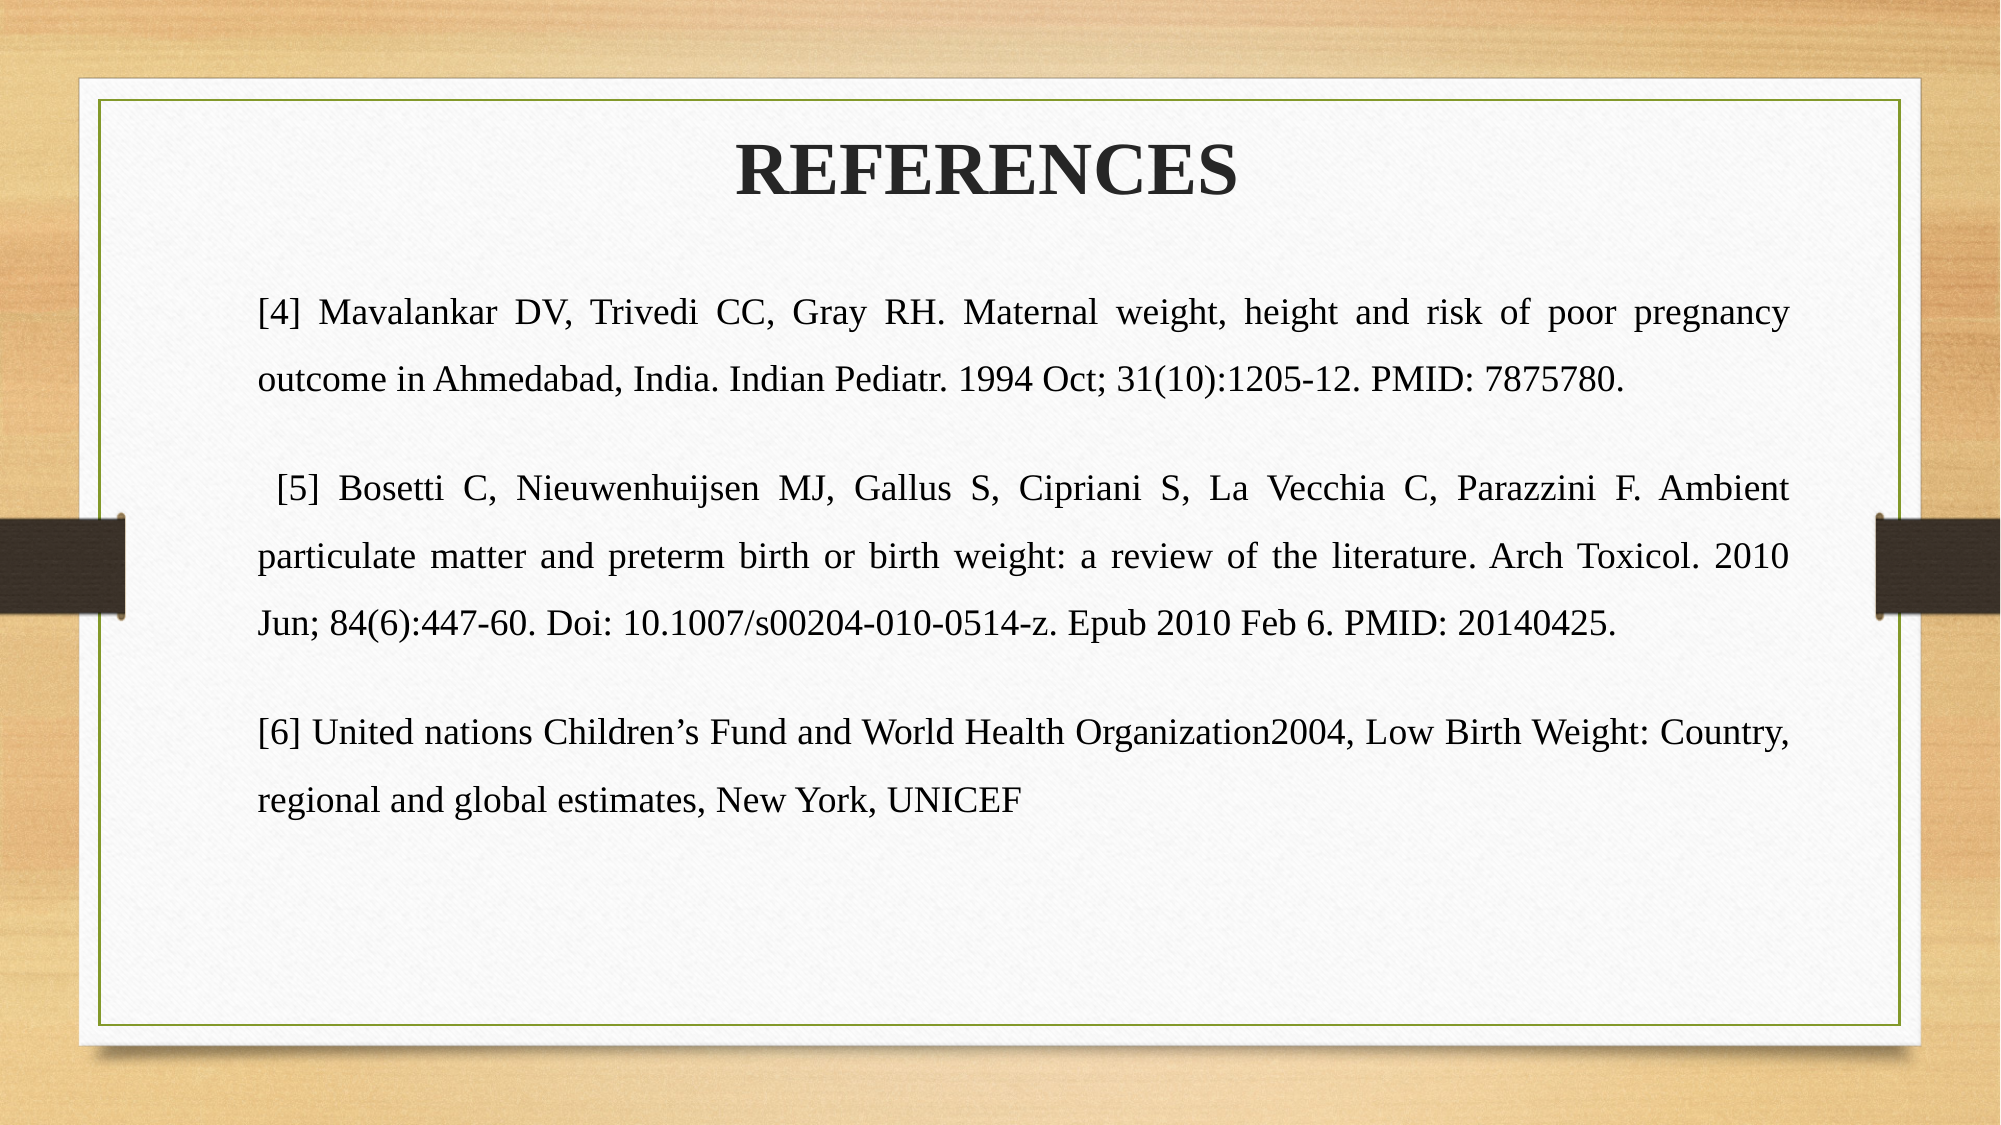

REFERENCES
[4] Mavalankar DV, Trivedi CC, Gray RH. Maternal weight, height and risk of poor pregnancy outcome in Ahmedabad, India. Indian Pediatr. 1994 Oct; 31(10):1205-12. PMID: 7875780.
 [5] Bosetti C, Nieuwenhuijsen MJ, Gallus S, Cipriani S, La Vecchia C, Parazzini F. Ambient particulate matter and preterm birth or birth weight: a review of the literature. Arch Toxicol. 2010 Jun; 84(6):447-60. Doi: 10.1007/s00204-010-0514-z. Epub 2010 Feb 6. PMID: 20140425.
[6] United nations Children’s Fund and World Health Organization2004, Low Birth Weight: Country, regional and global estimates, New York, UNICEF